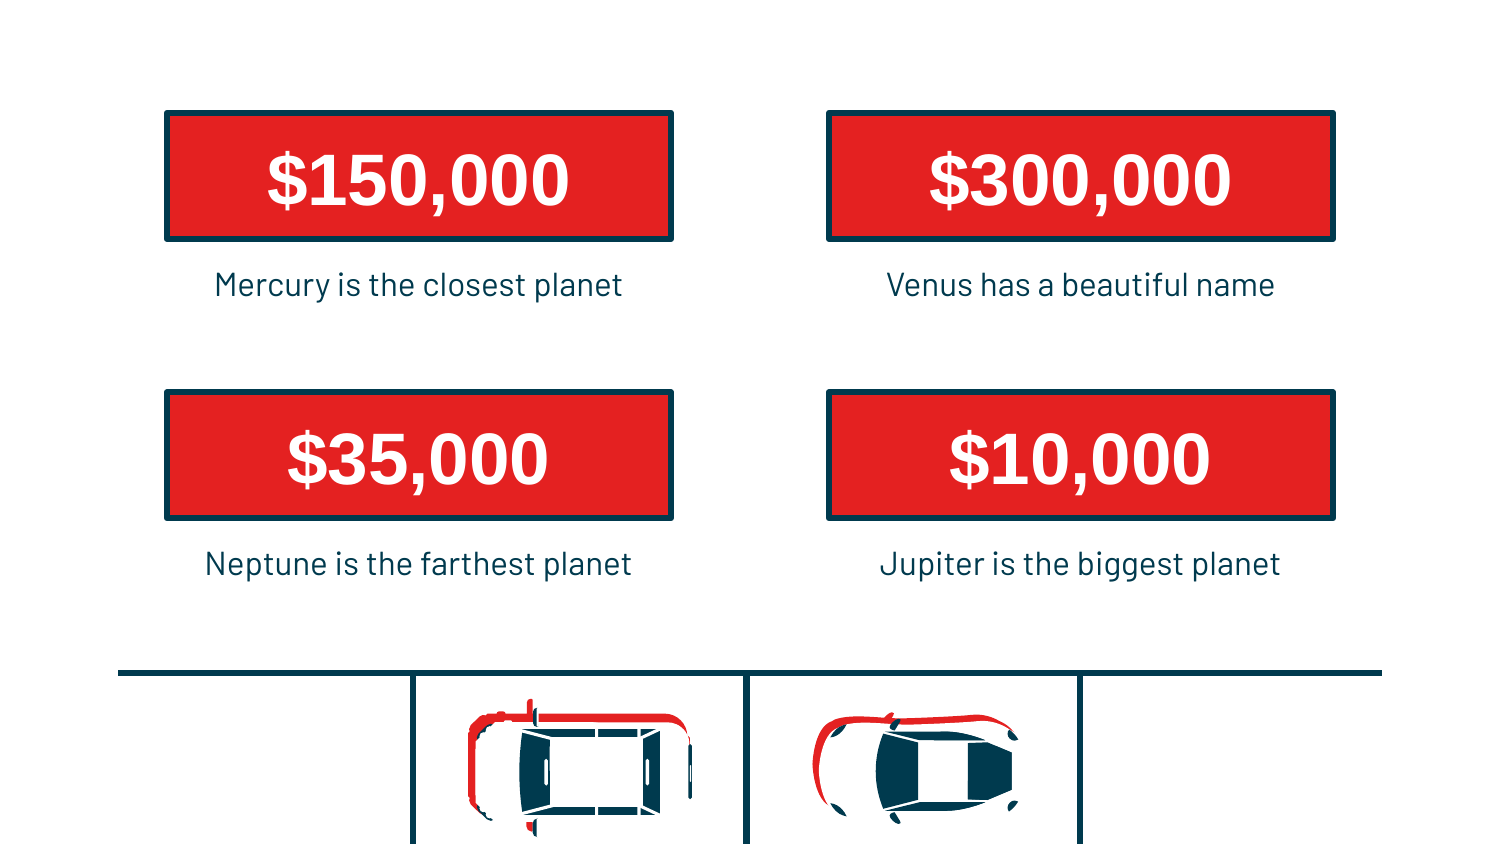

# $150,000
$300,000
Venus has a beautiful name
Mercury is the closest planet
$35,000
$10,000
Jupiter is the biggest planet
Neptune is the farthest planet